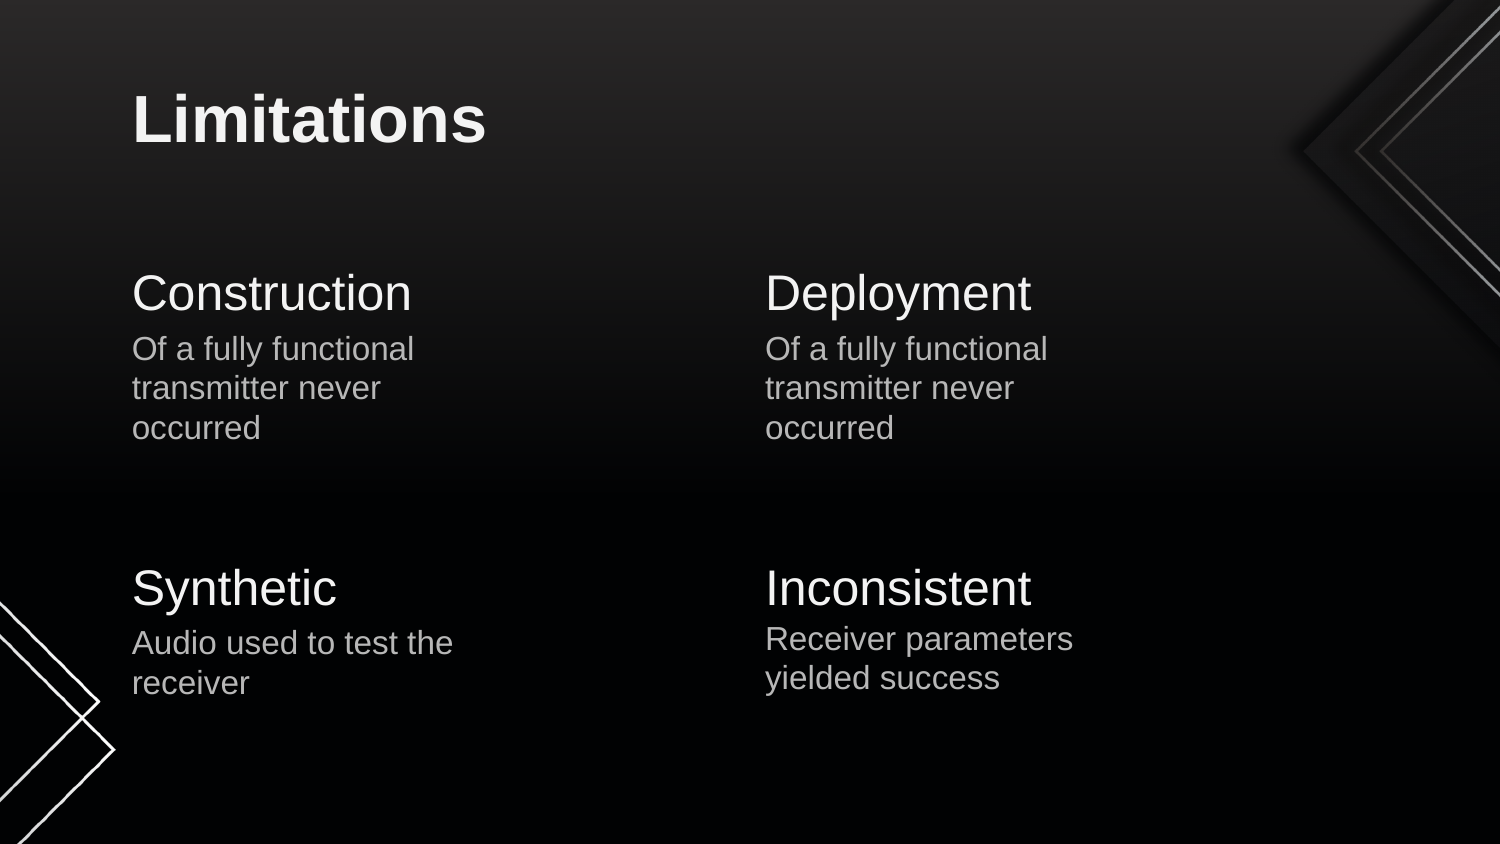

Limitations
Construction
Of a fully functional transmitter never occurred
Deployment
Of a fully functional transmitter never occurred
Synthetic
Audio used to test the receiver
Inconsistent
Receiver parameters yielded success